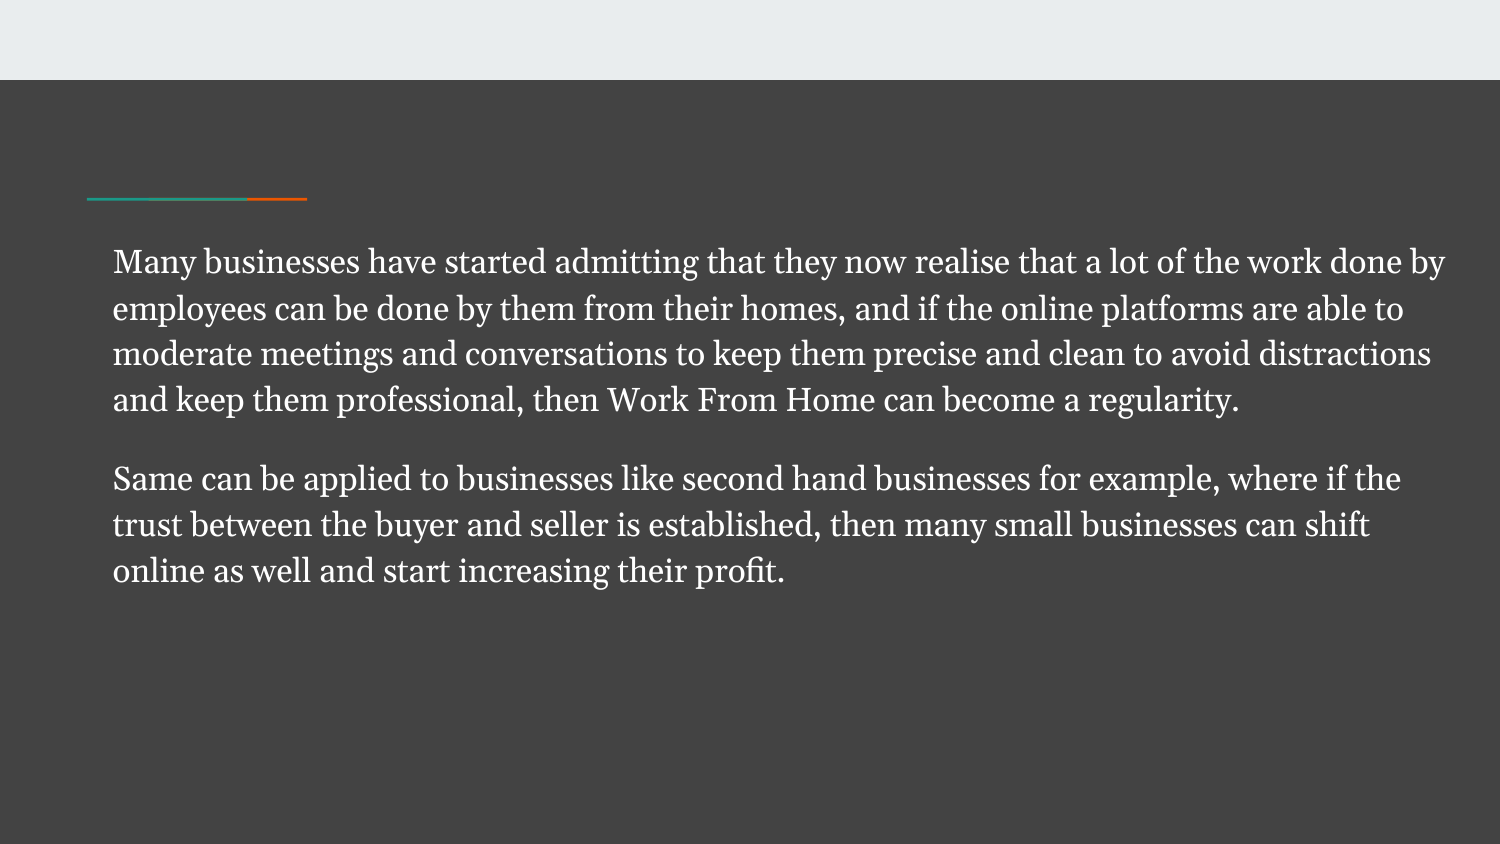

#
Many businesses have started admitting that they now realise that a lot of the work done by employees can be done by them from their homes, and if the online platforms are able to moderate meetings and conversations to keep them precise and clean to avoid distractions and keep them professional, then Work From Home can become a regularity.
Same can be applied to businesses like second hand businesses for example, where if the trust between the buyer and seller is established, then many small businesses can shift online as well and start increasing their profit.